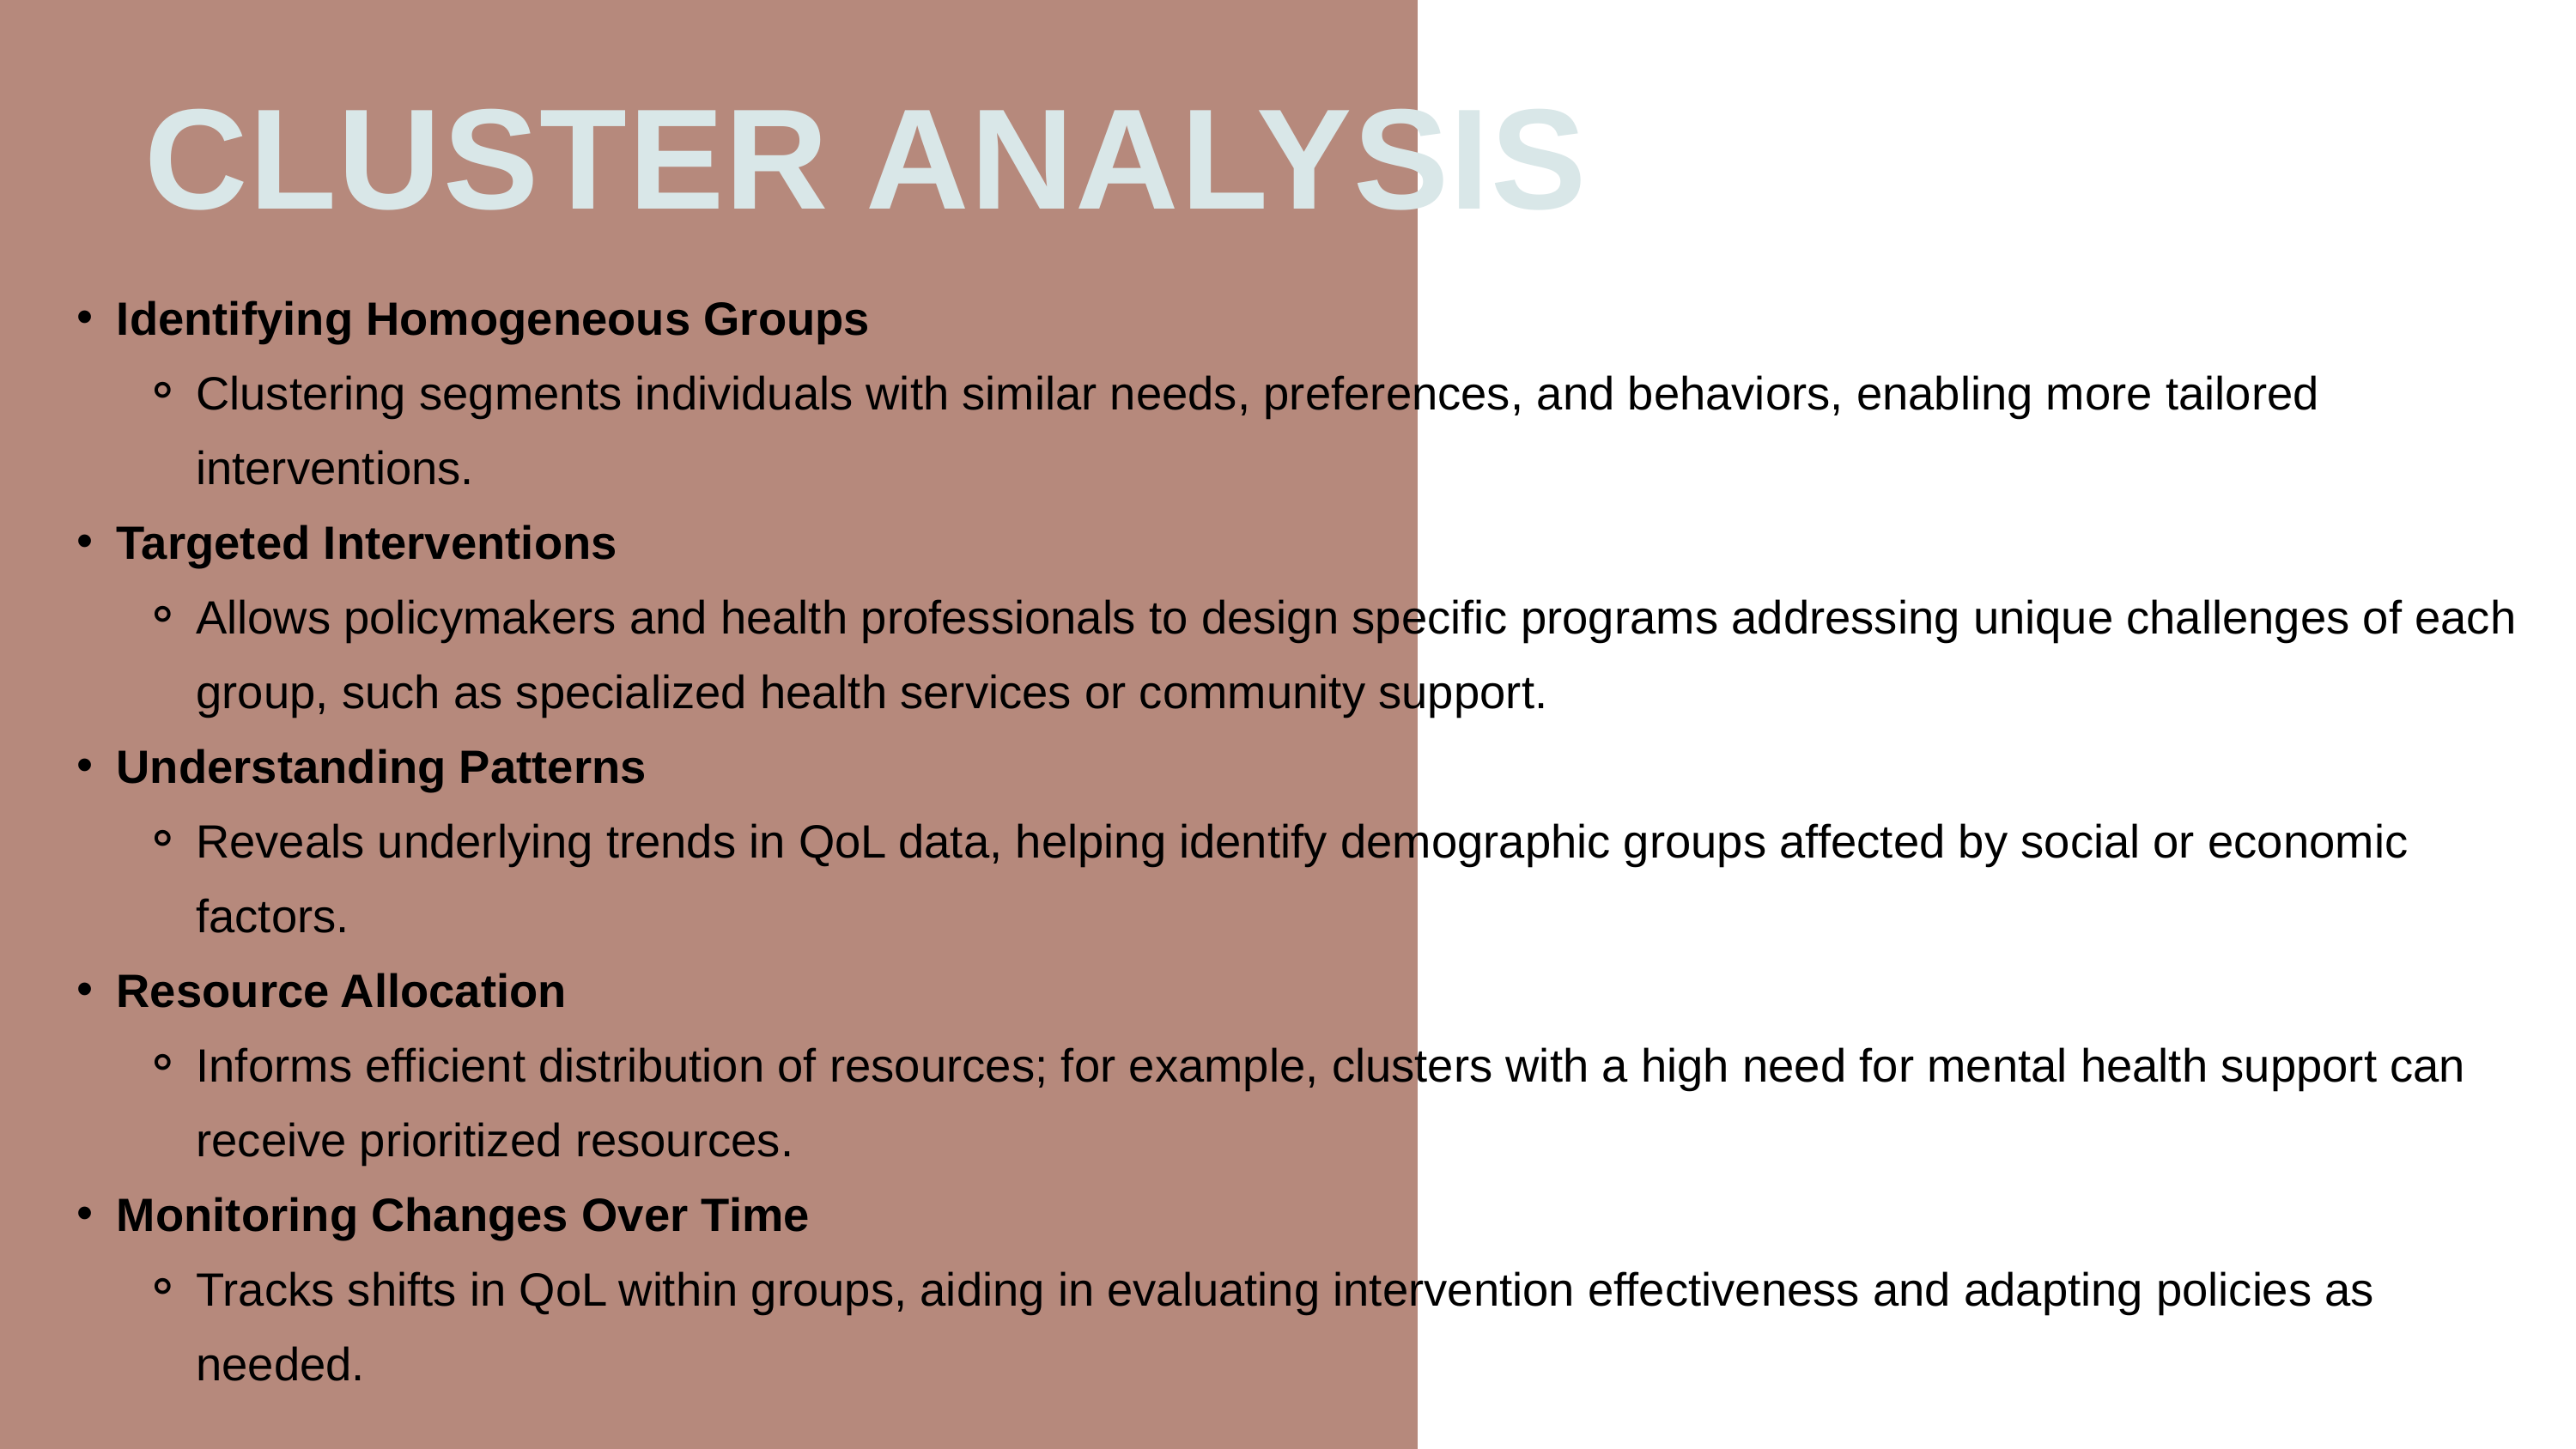

CLUSTER ANALYSIS
Identifying Homogeneous Groups
Clustering segments individuals with similar needs, preferences, and behaviors, enabling more tailored interventions.
Targeted Interventions
Allows policymakers and health professionals to design specific programs addressing unique challenges of each group, such as specialized health services or community support.
Understanding Patterns
Reveals underlying trends in QoL data, helping identify demographic groups affected by social or economic factors.
Resource Allocation
Informs efficient distribution of resources; for example, clusters with a high need for mental health support can receive prioritized resources.
Monitoring Changes Over Time
Tracks shifts in QoL within groups, aiding in evaluating intervention effectiveness and adapting policies as needed.